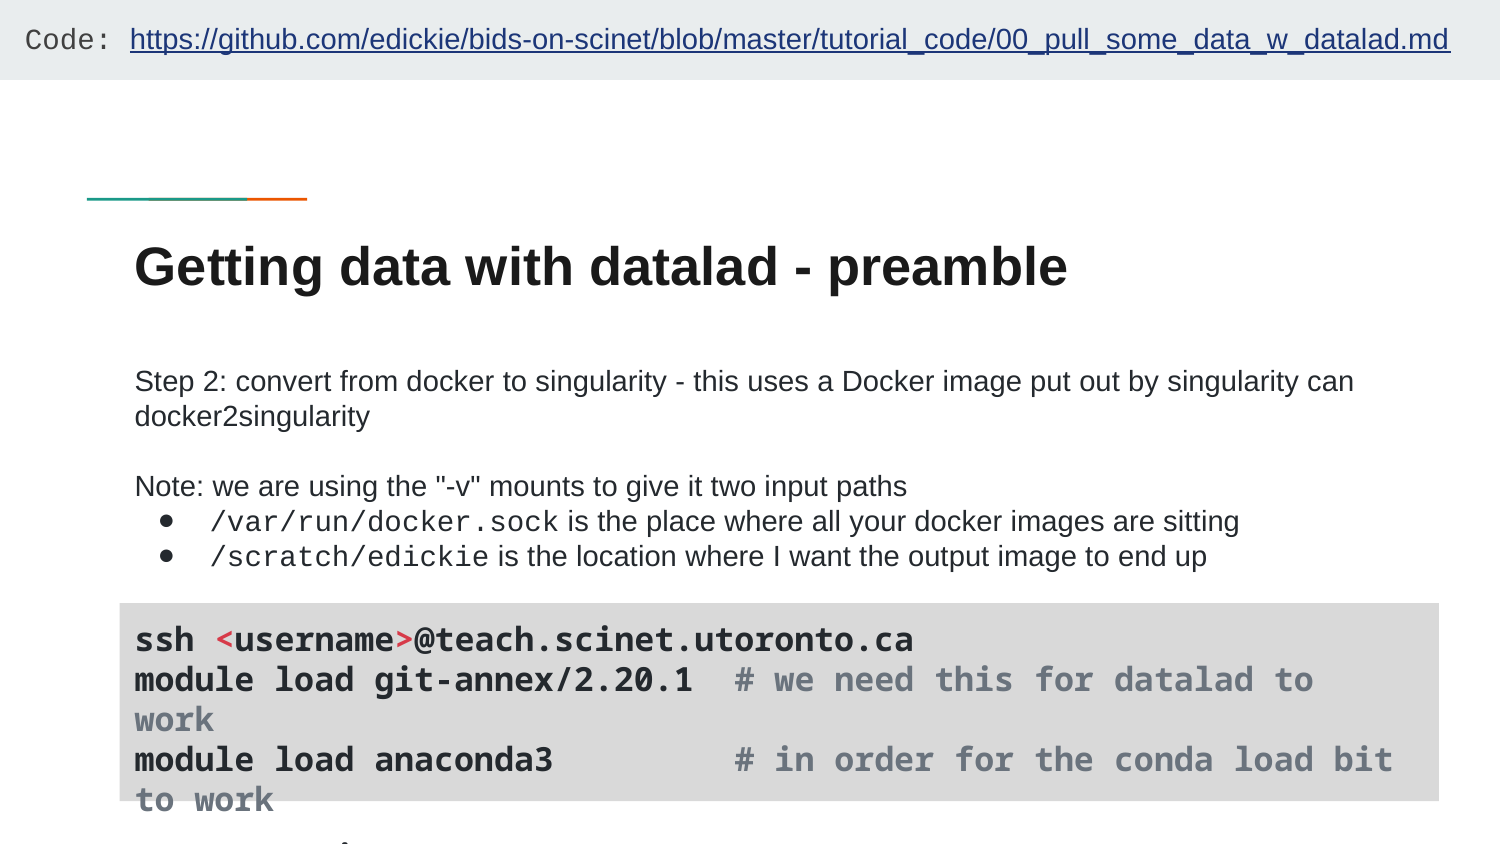

Code: https://github.com/edickie/bids-on-scinet/blob/master/tutorial_code/00_pull_some_data_w_datalad.md

# Getting data with datalad - preamble

Step 2: convert from docker to singularity - this uses a Docker image put out by singularity can docker2singularity

Note: we are using the "-v" mounts to give it two input paths
/var/run/docker.sock is the place where all your docker images are sitting
/scratch/edickie is the location where I want the output image to end up
ssh <username>@teach.scinet.utoronto.ca
module load git-annex/2.20.1  # we need this for datalad to work
module load anaconda3         # in order for the conda load bit to work
source activate /scinet/course/ss2019/3/5_neuroimaging/conda_envs/datalad